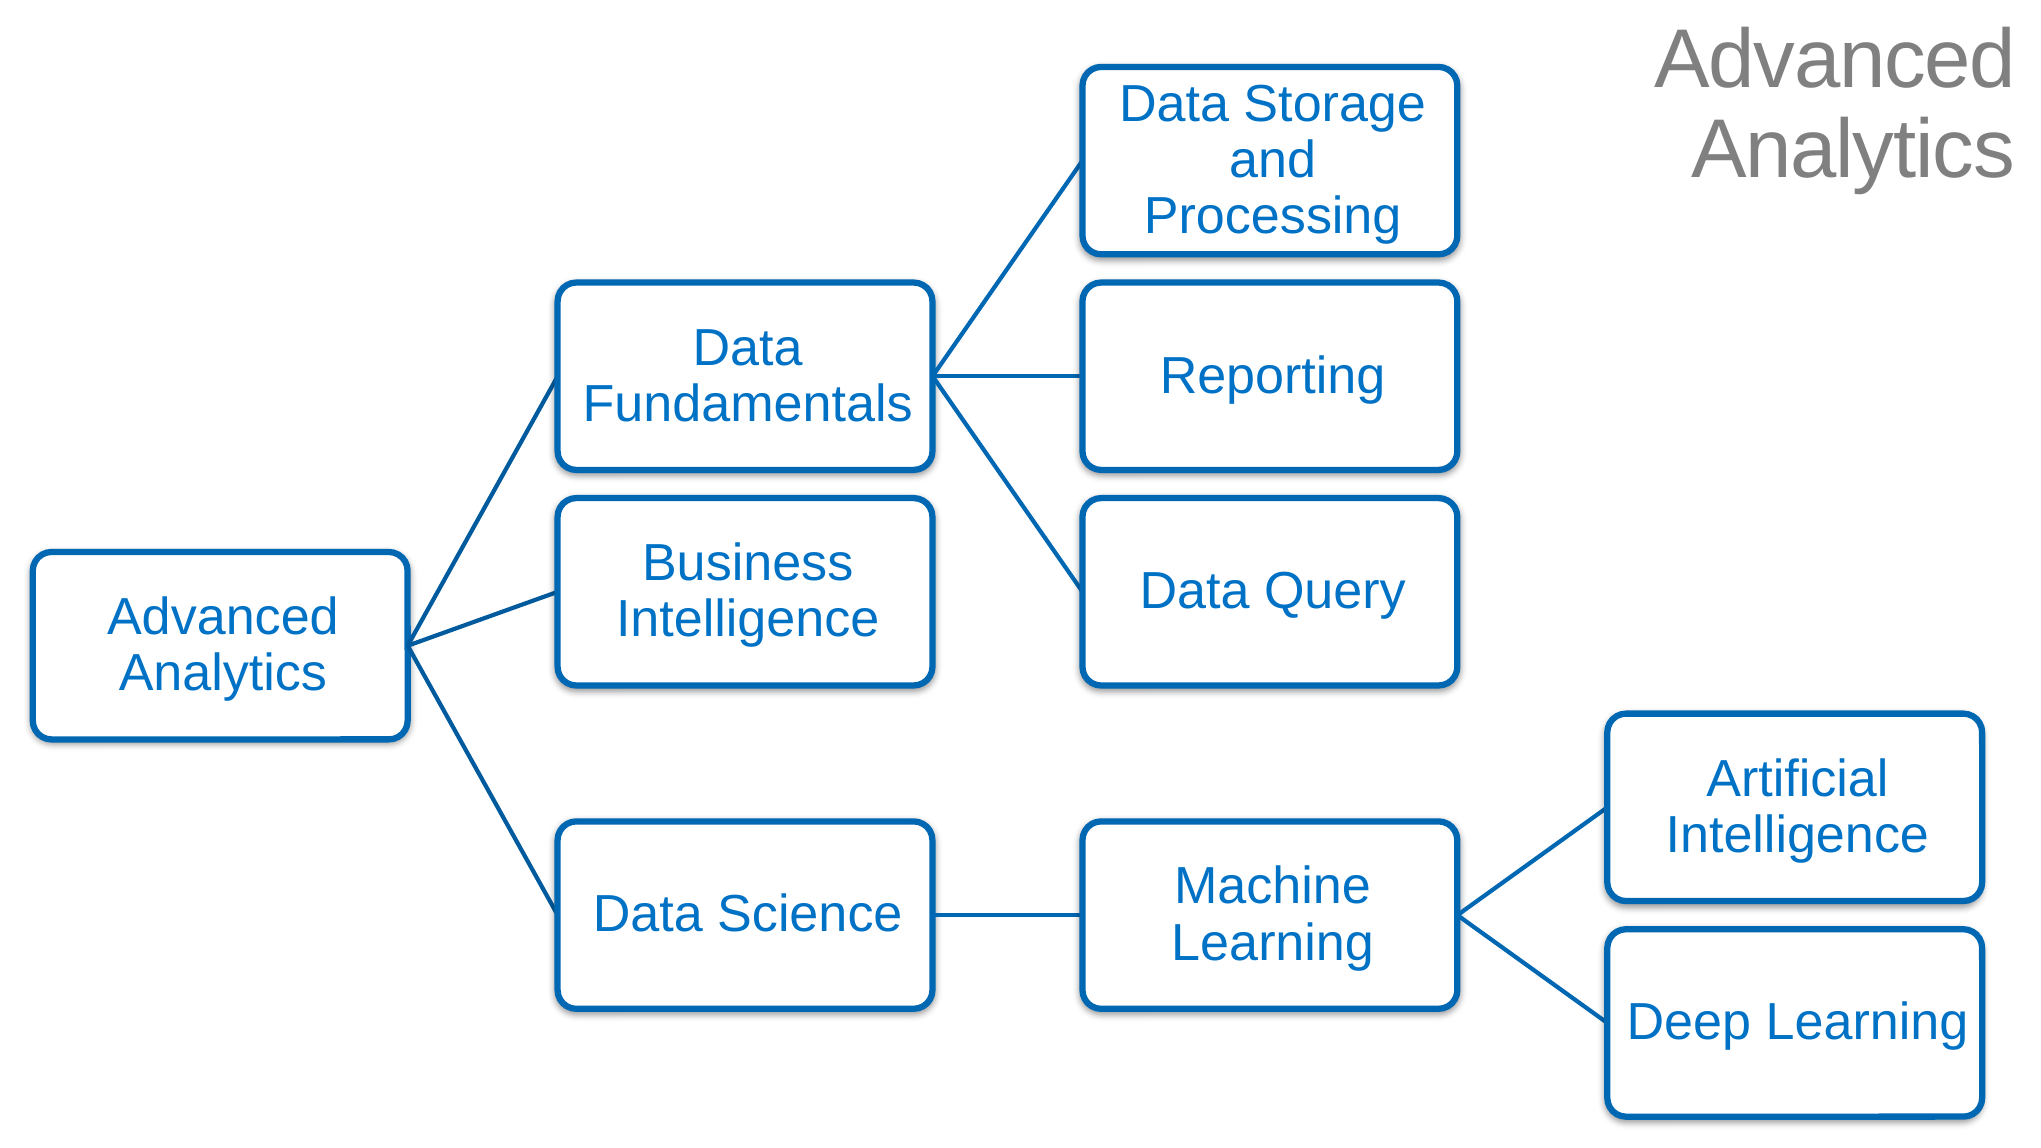

# Advanced Analytics
Advanced Analytics

Data Fundamentals

Data Storage and Processing

Reporting

Data Query

Business Intelligence

Data Science

Machine Learning

Artificial Intelligence

Deep Learning